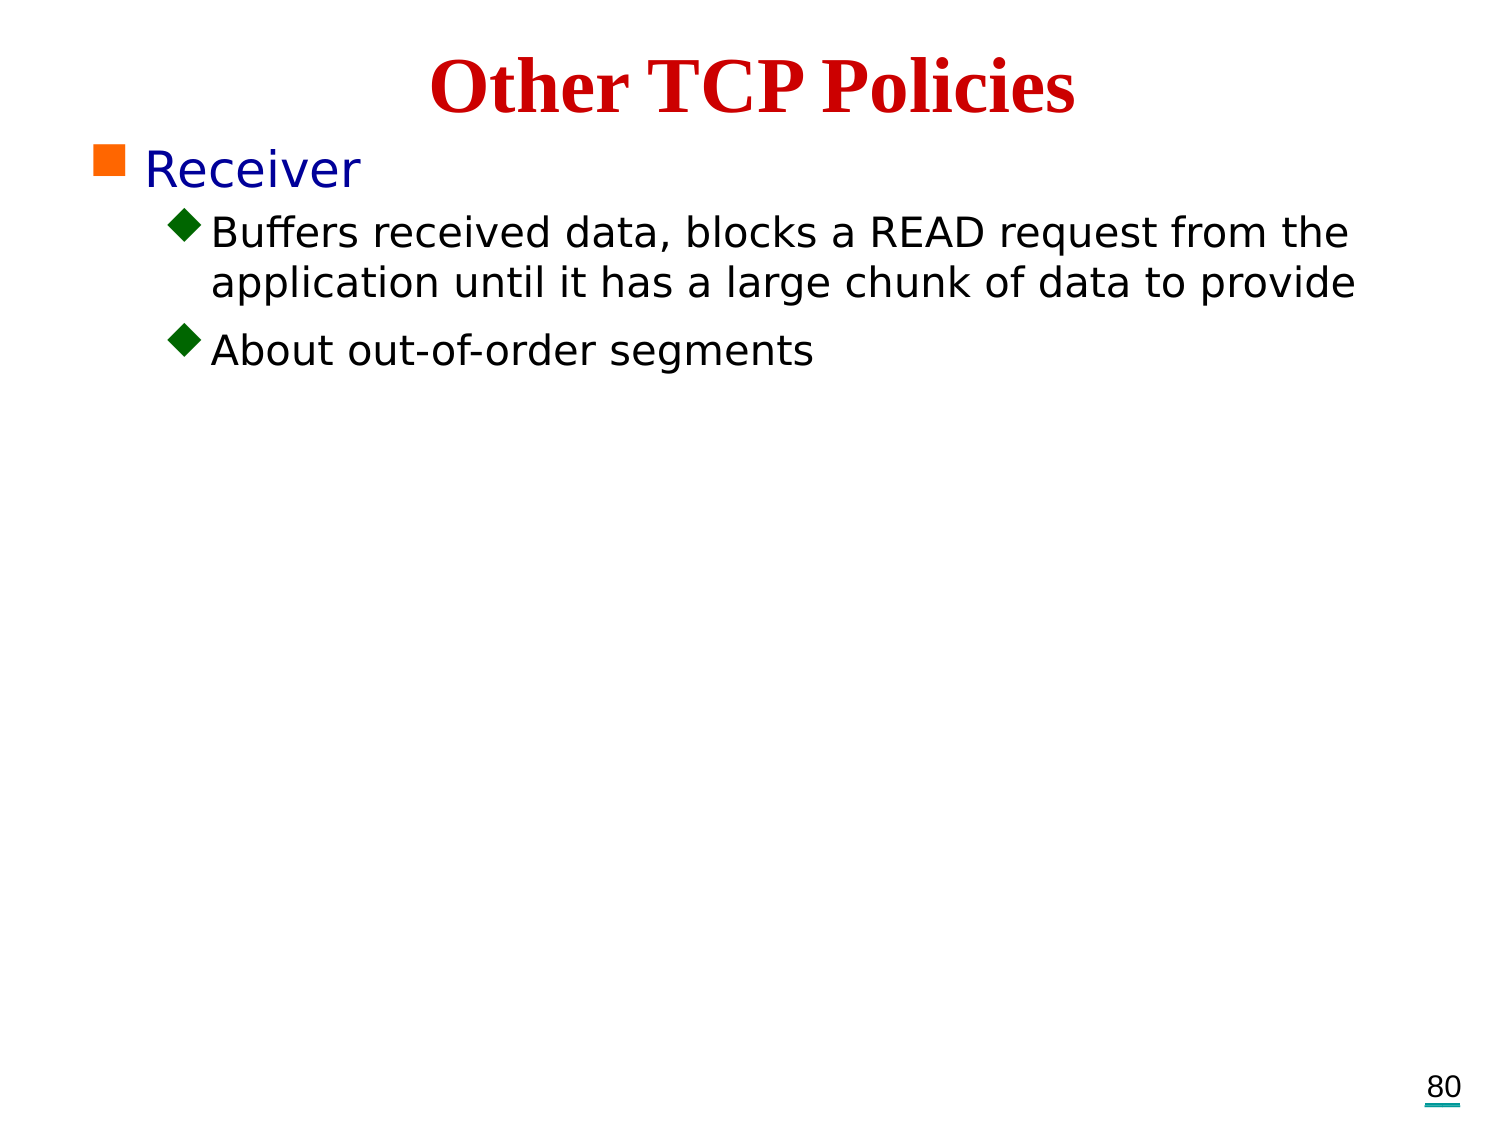

# Other TCP Policies
Receiver
Buffers received data, blocks a READ request from the application until it has a large chunk of data to provide
About out-of-order segments